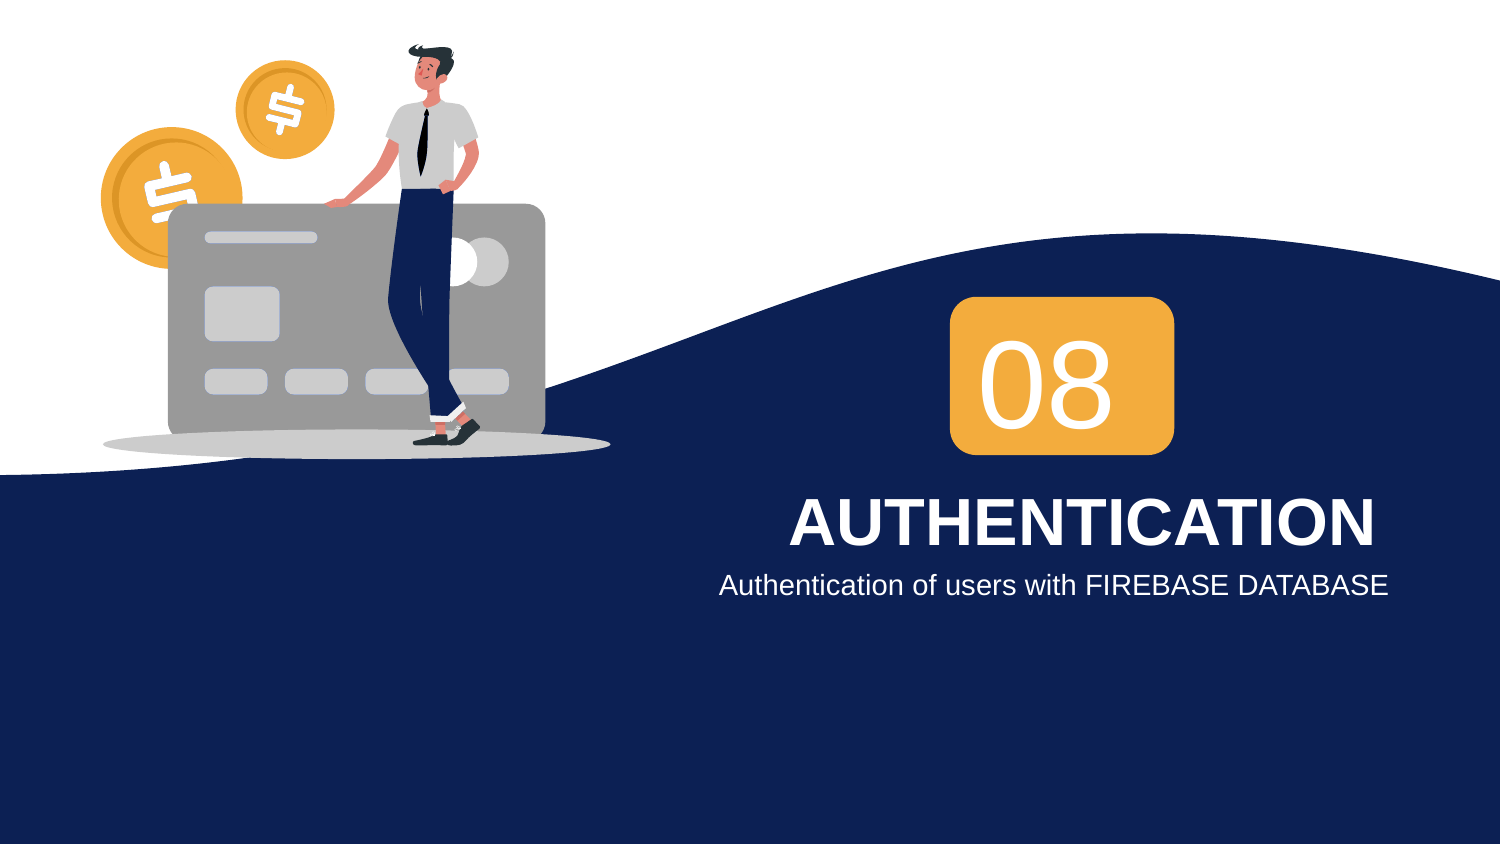

08
AUTHENTICATION
Authentication of users with FIREBASE DATABASE